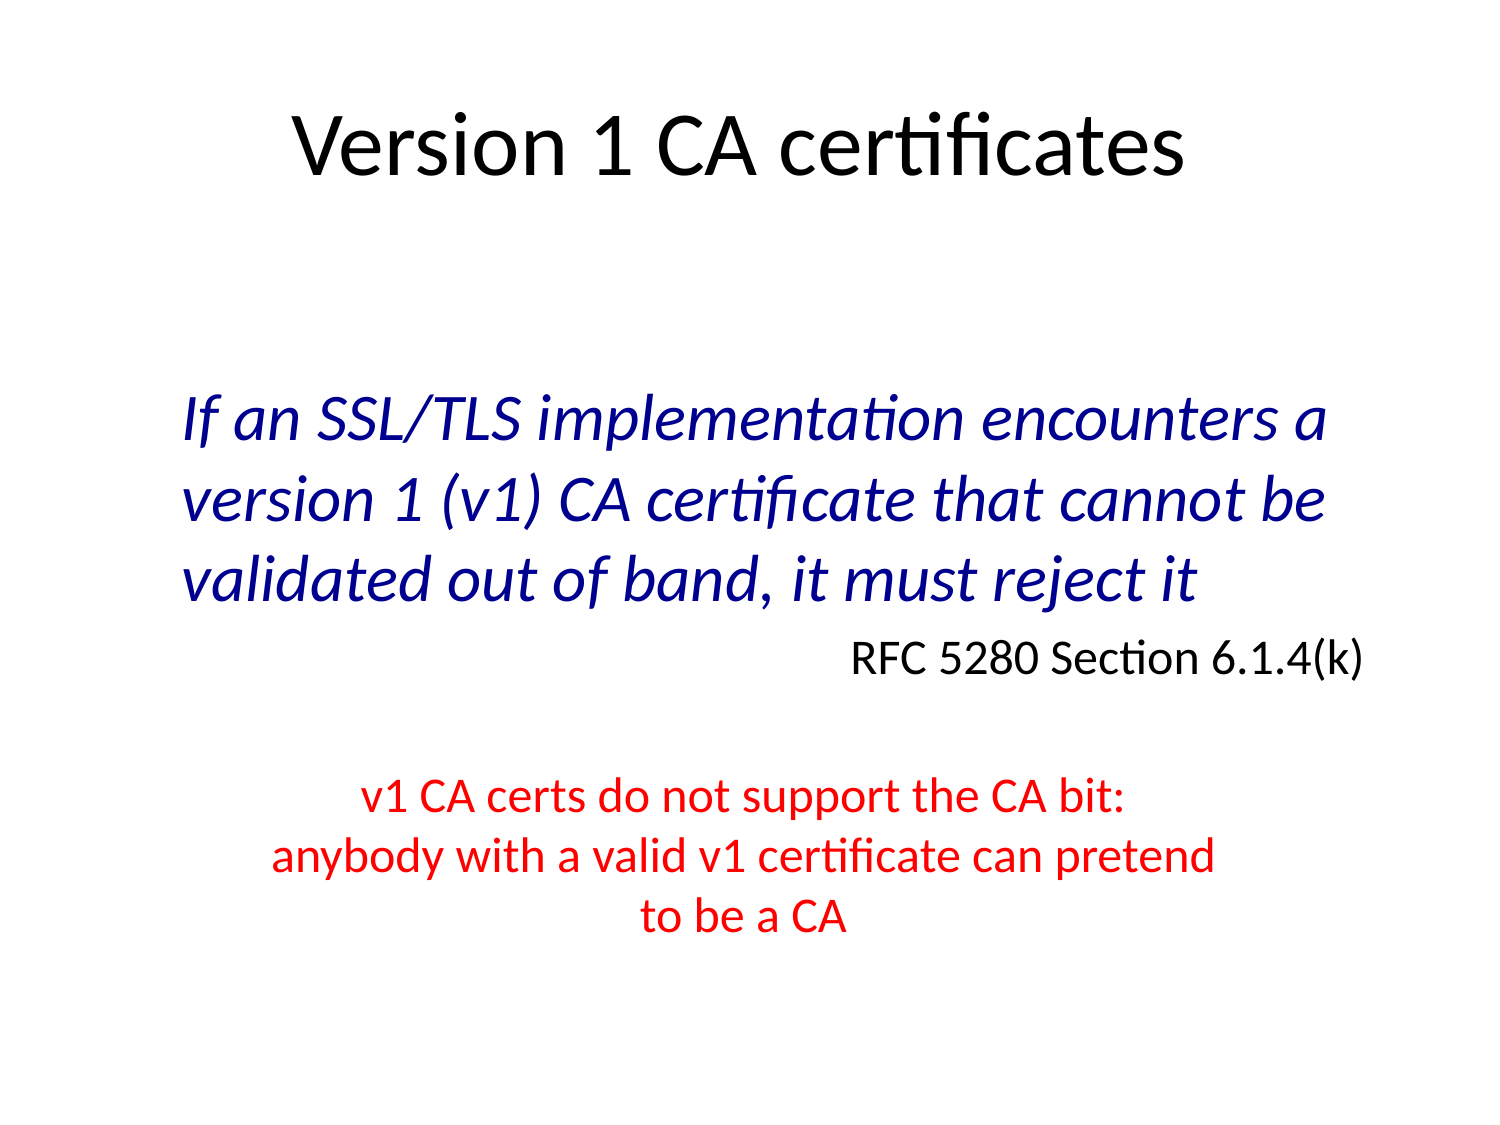

# Version 1 CA certificates
If an SSL/TLS implementation encounters a version 1 (v1) CA certiﬁcate that cannot be validated out of band, it must reject it
                                RFC 5280 Section 6.1.4(k)
v1 CA certs do not support the CA bit: anybody with a valid v1 certificate can pretend to be a CA